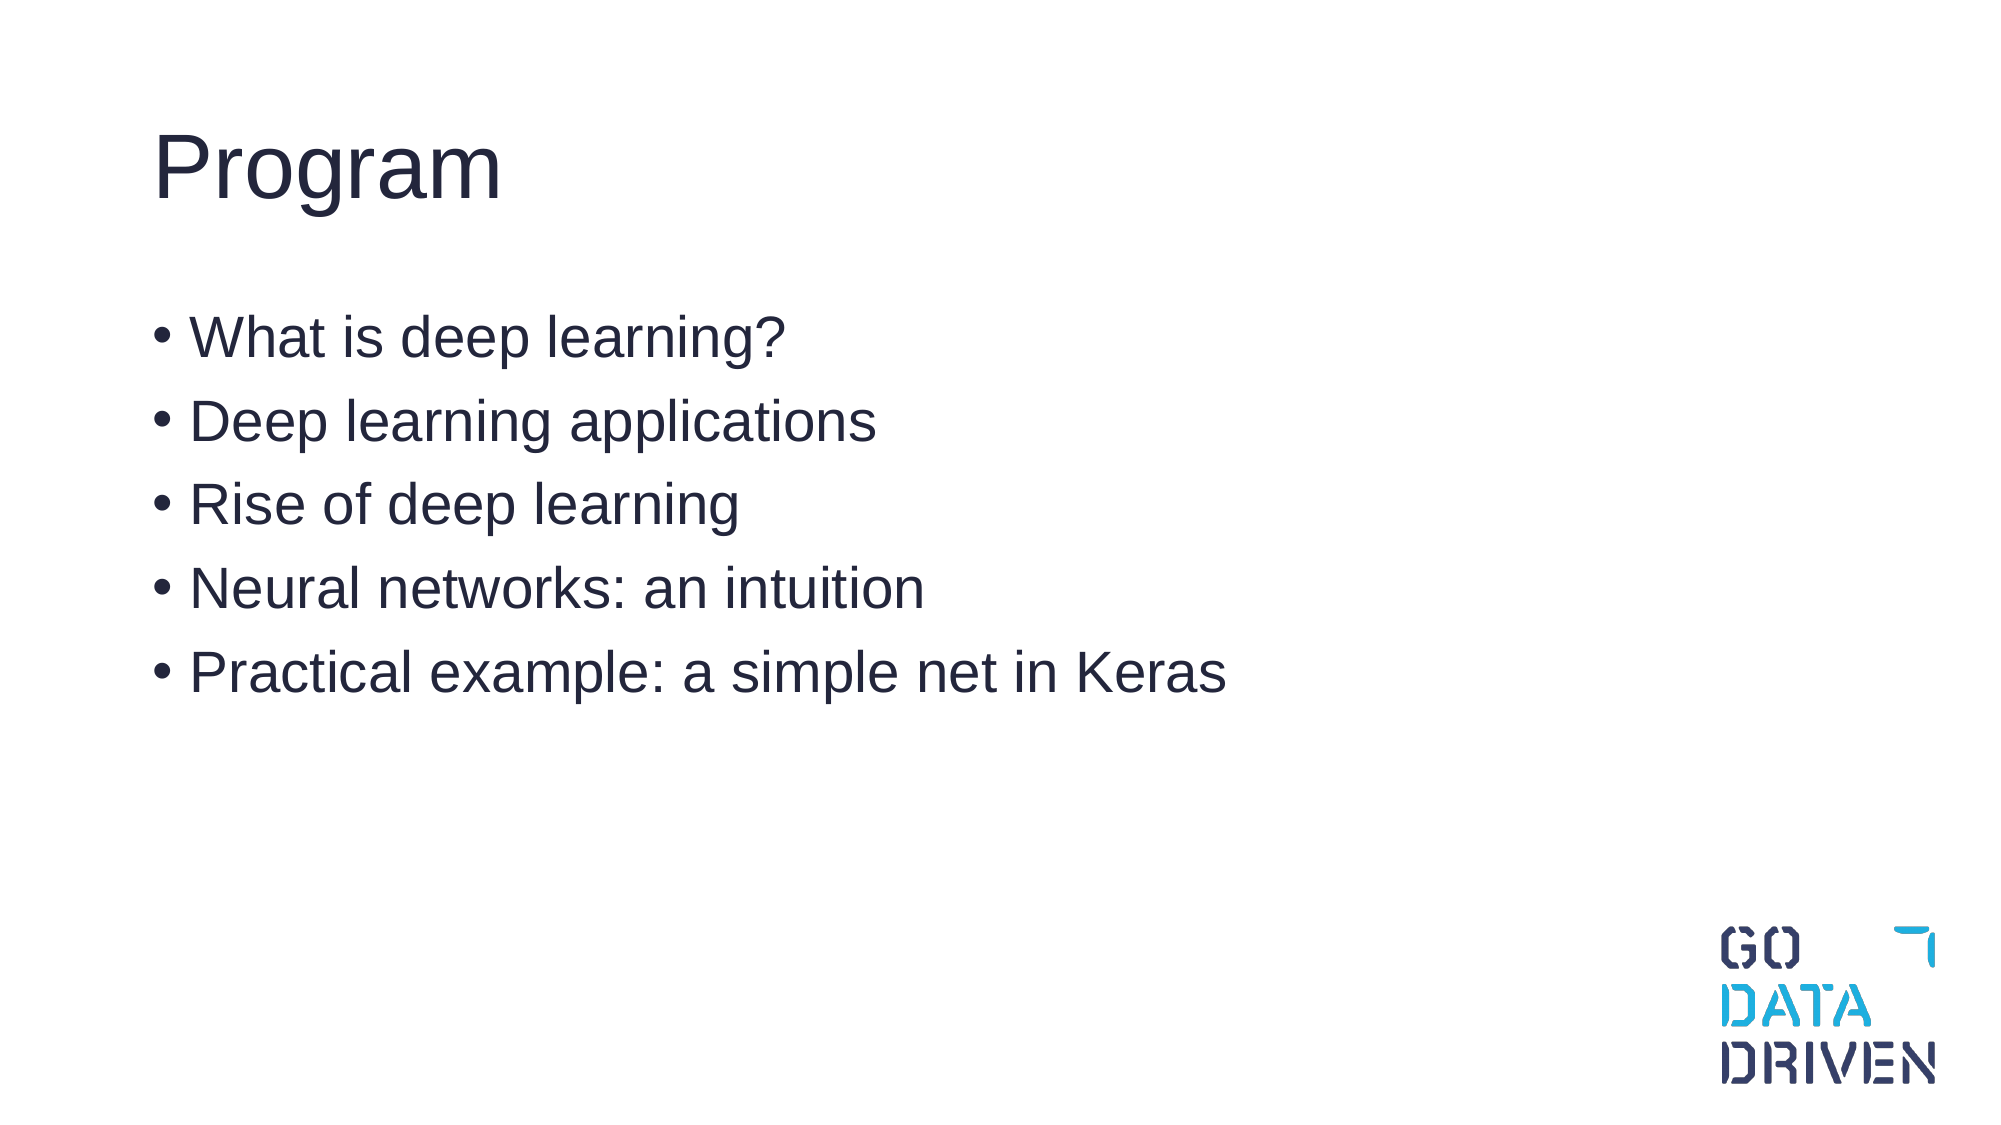

# Program
What is deep learning?
Deep learning applications
Rise of deep learning
Neural networks: an intuition
Practical example: a simple net in Keras